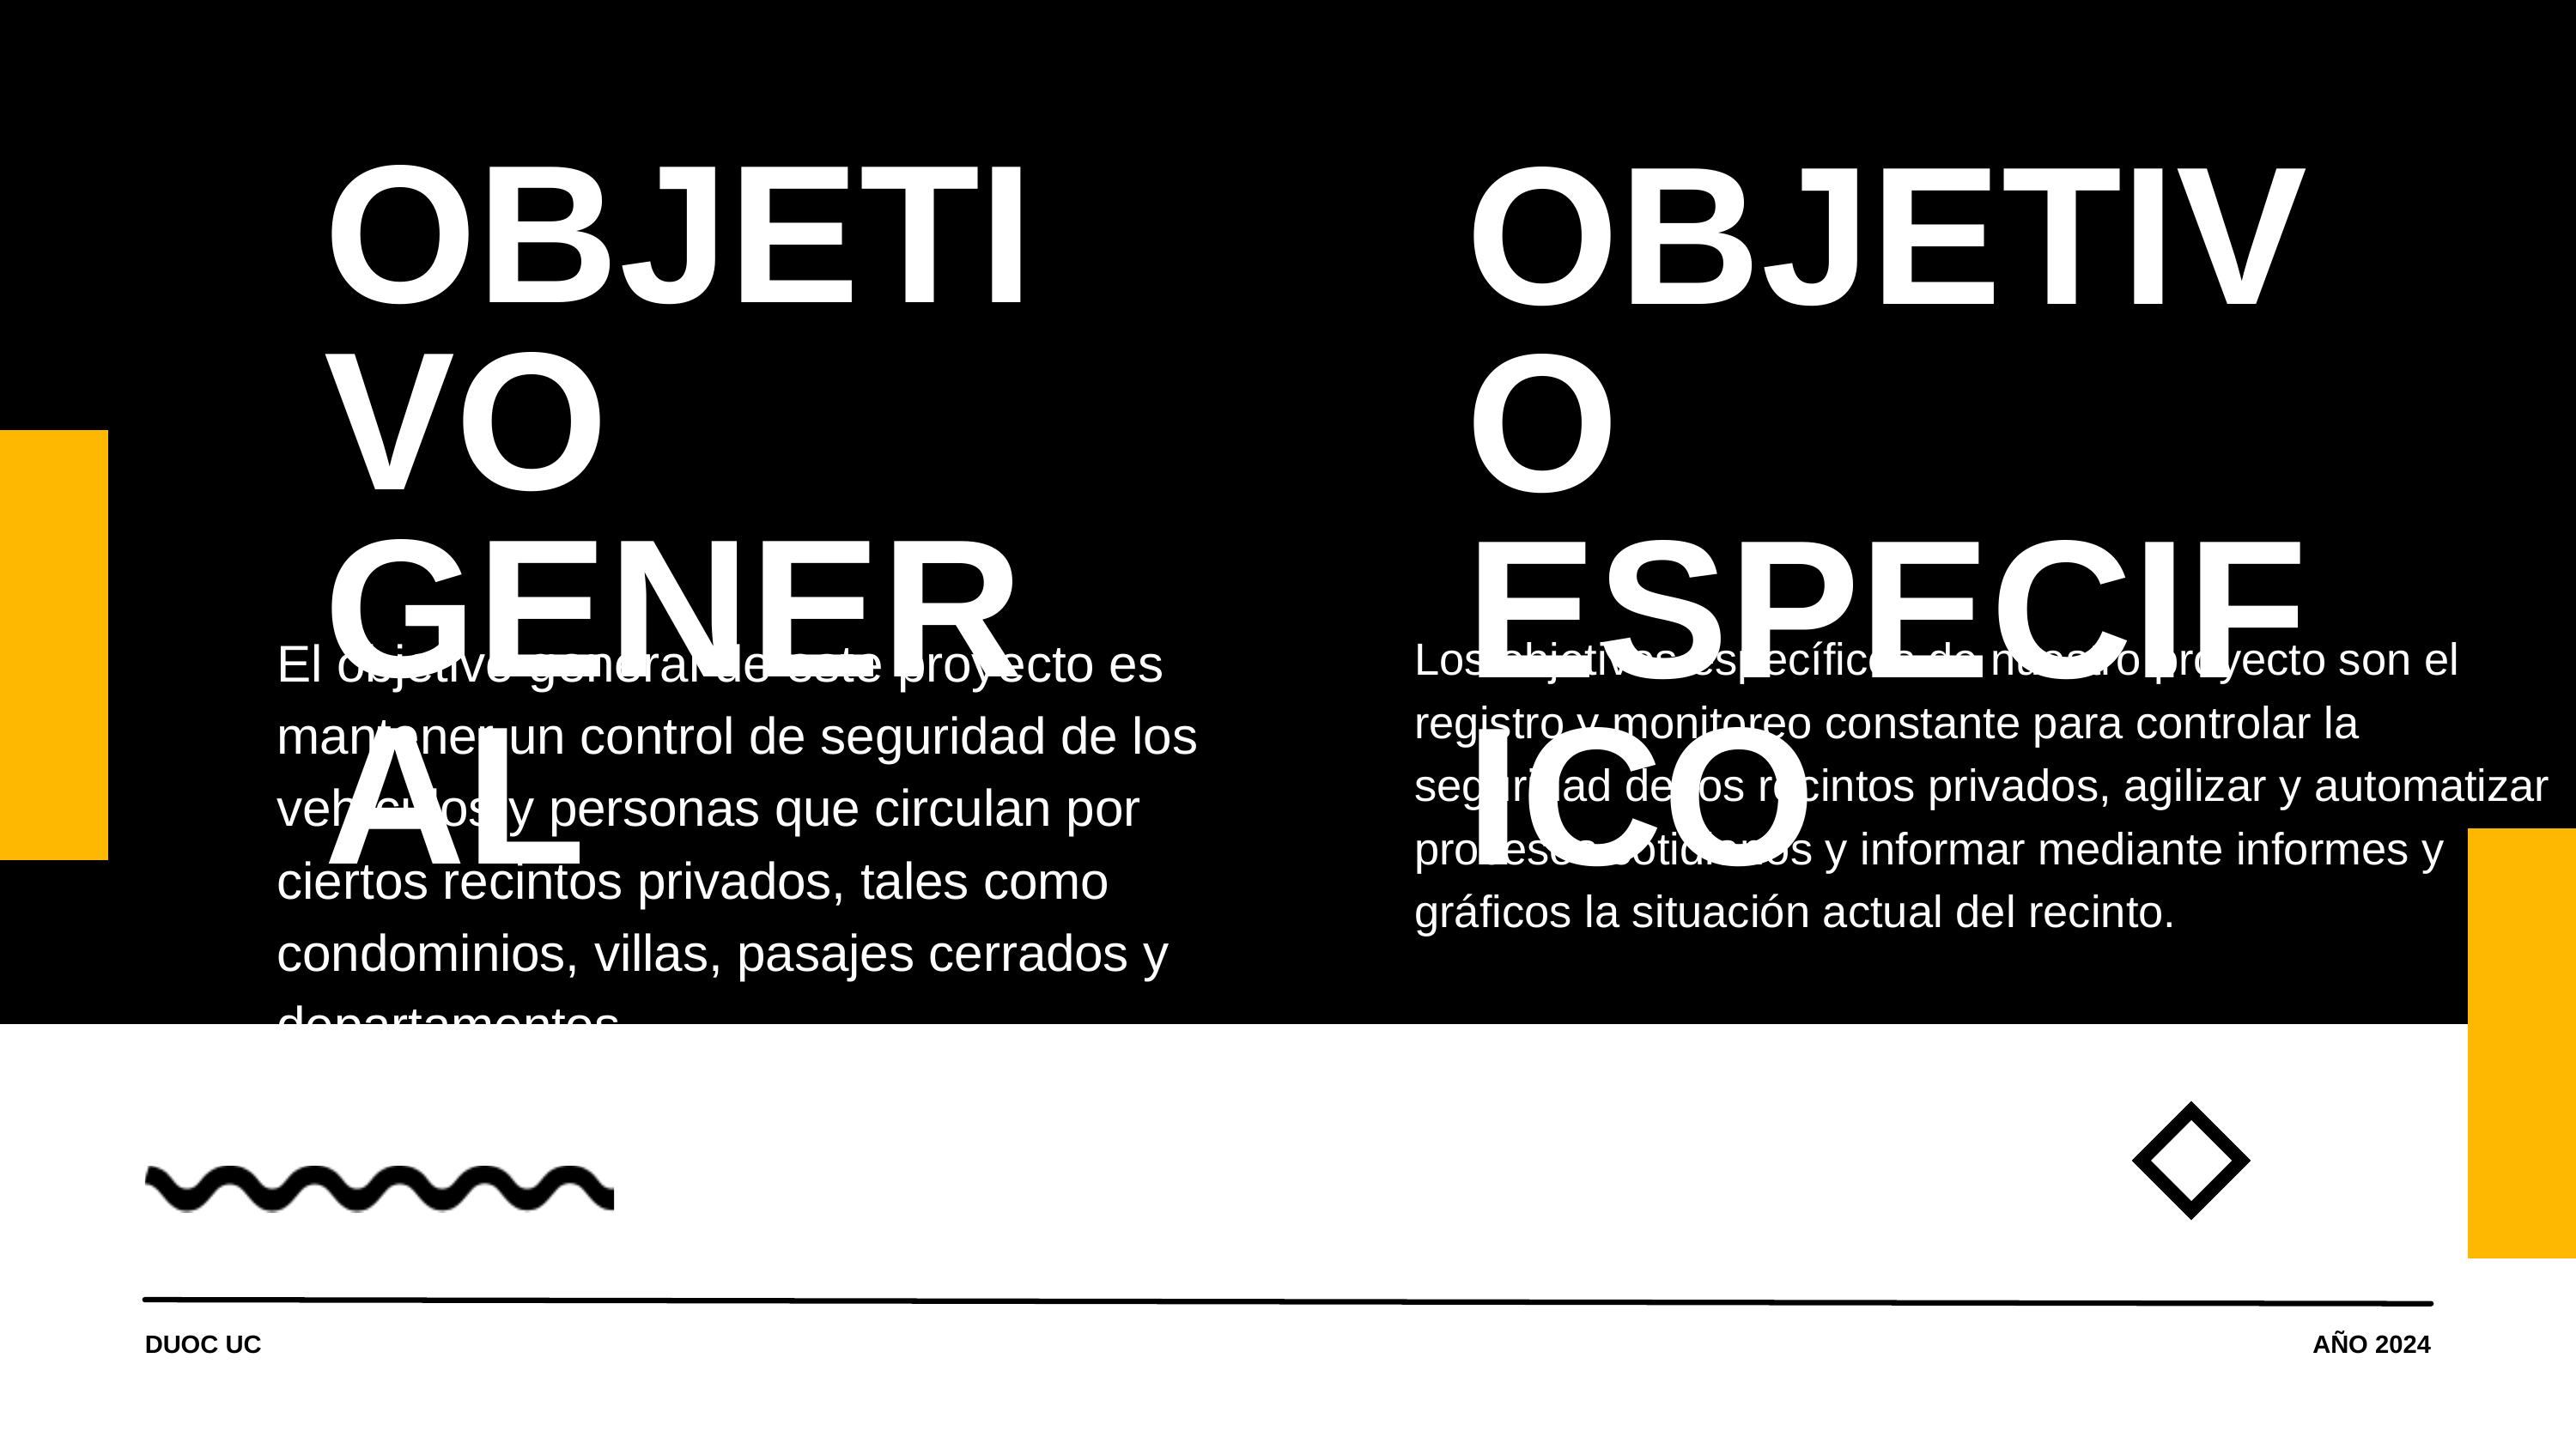

OBJETIVO GENERAL
OBJETIVO ESPECIFICO

El objetivo general de este proyecto es mantener un control de seguridad de los vehículos y personas que circulan por ciertos recintos privados, tales como condominios, villas, pasajes cerrados y departamentos.

Los objetivos específicos de nuestro proyecto son el registro y monitoreo constante para controlar la seguridad de los recintos privados, agilizar y automatizar procesos cotidianos y informar mediante informes y gráficos la situación actual del recinto.

DUOC UC
AÑO 2024